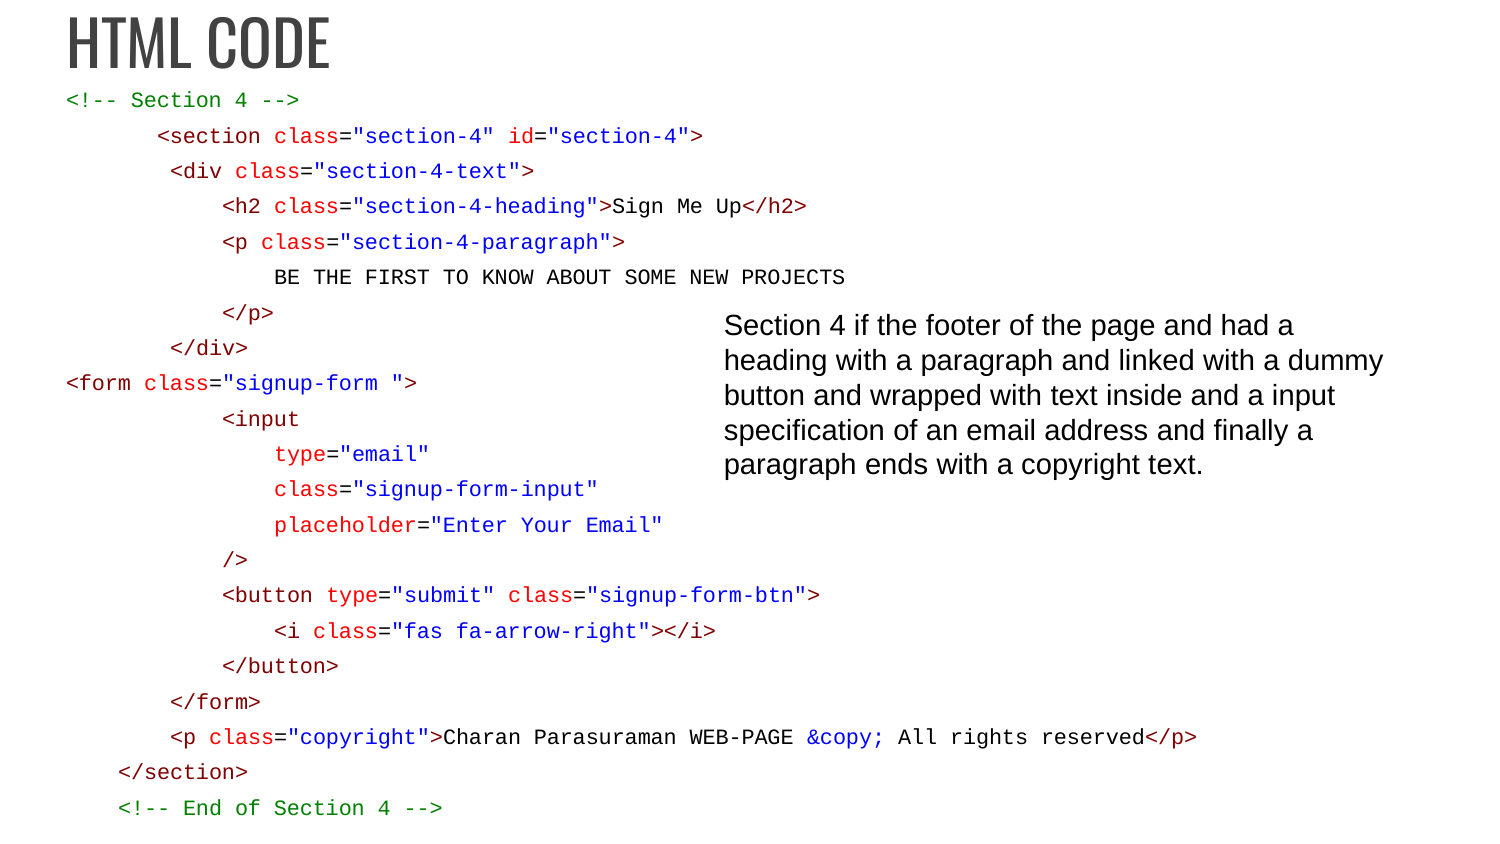

# HTML CODE
<!-- Section 4 -->
       <section class="section-4" id="section-4">
        <div class="section-4-text">
            <h2 class="section-4-heading">Sign Me Up</h2>
            <p class="section-4-paragraph">
                BE THE FIRST TO KNOW ABOUT SOME NEW PROJECTS
            </p>
        </div>
<form class="signup-form ">
            <input
                type="email"
                class="signup-form-input"
                placeholder="Enter Your Email"
            />
            <button type="submit" class="signup-form-btn">
                <i class="fas fa-arrow-right"></i>
            </button>
        </form>
        <p class="copyright">Charan Parasuraman WEB-PAGE &copy; All rights reserved</p>
    </section>
    <!-- End of Section 4 -->

Section 4 if the footer of the page and had a heading with a paragraph and linked with a dummy button and wrapped with text inside and a input specification of an email address and finally a paragraph ends with a copyright text.